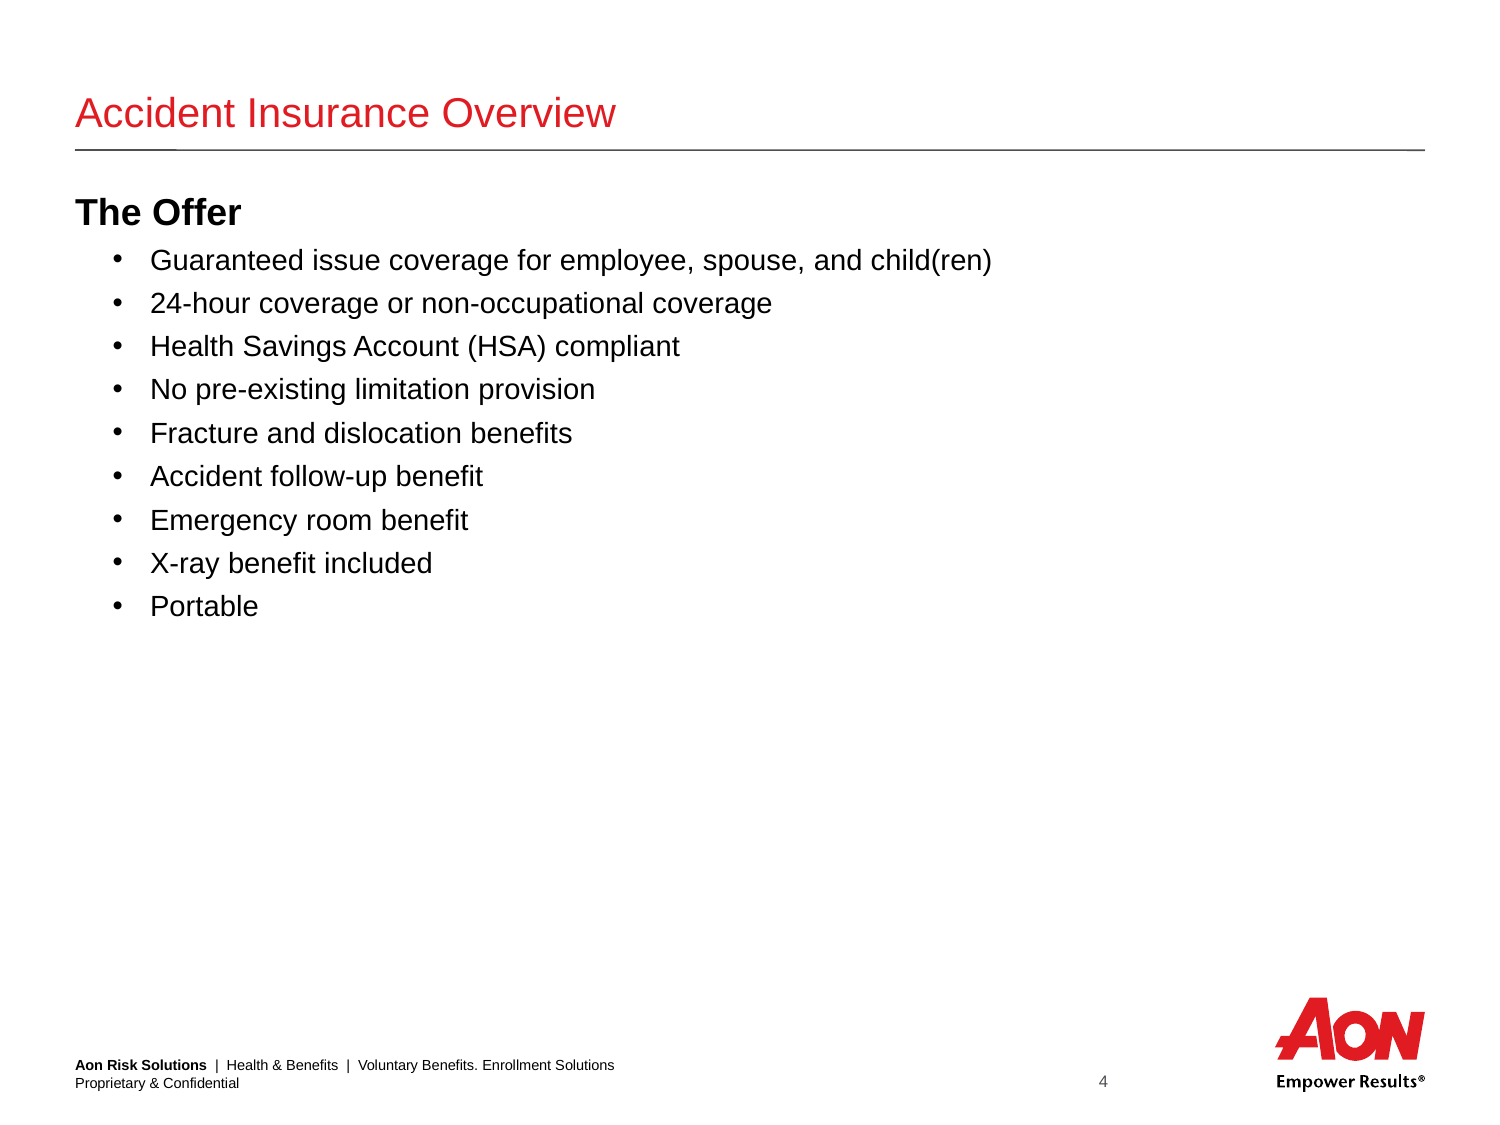

# Accident Insurance Overview
The Offer
Guaranteed issue coverage for employee, spouse, and child(ren)
24-hour coverage or non-occupational coverage
Health Savings Account (HSA) compliant
No pre-existing limitation provision
Fracture and dislocation benefits
Accident follow-up benefit
Emergency room benefit
X-ray benefit included
Portable